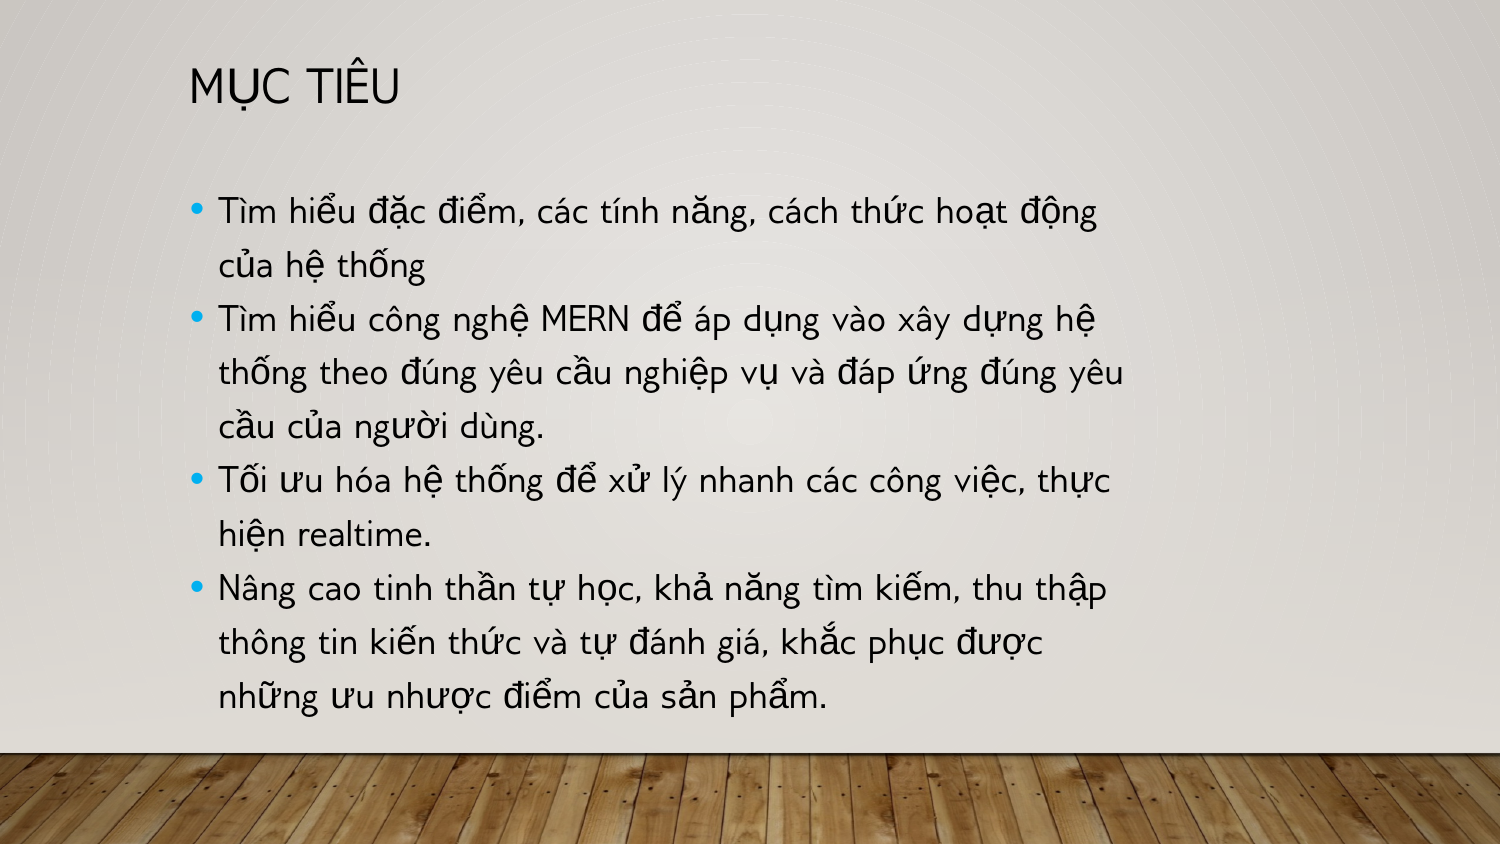

# MỤC TIÊU
Tìm hiểu đặc điểm, các tính năng, cách thức hoạt động của hệ thống
Tìm hiểu công nghệ MERN để áp dụng vào xây dựng hệ thống theo đúng yêu cầu nghiệp vụ và đáp ứng đúng yêu cầu của người dùng.
Tối ưu hóa hệ thống để xử lý nhanh các công việc, thực hiện realtime.
Nâng cao tinh thần tự học, khả năng tìm kiếm, thu thập thông tin kiến thức và tự đánh giá, khắc phục được những ưu nhược điểm của sản phẩm.